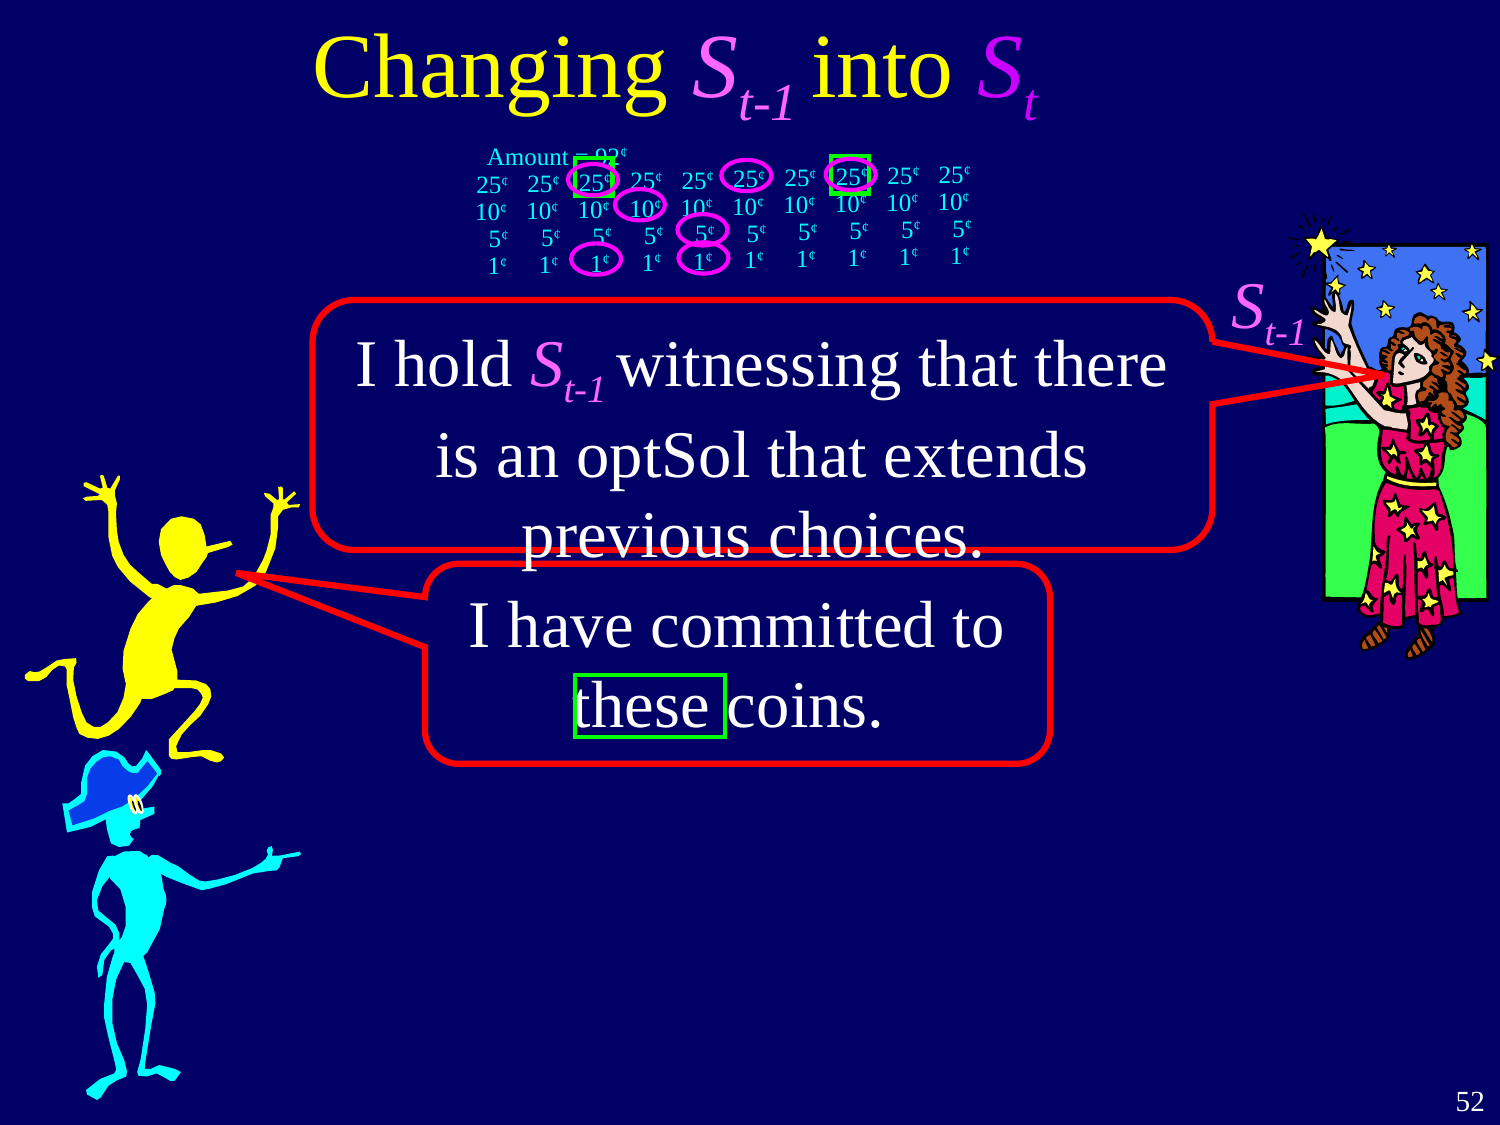

# Changing St-1 into St
Amount = 92¢
25¢
25¢
25¢
25¢
25¢
25¢
25¢
25¢
25¢
25¢
 10¢
 10¢
 10¢
 10¢
 10¢
 10¢
 10¢
 10¢
 10¢
 10¢
 5¢
 5¢
 5¢
 5¢
 5¢
 5¢
 5¢
 5¢
 5¢
 5¢
 1¢
 1¢
 1¢
 1¢
 1¢
 1¢
 1¢
 1¢
 1¢
 1¢

I have committed to these coins.

I hold St-1 witnessing that there is an optSol that extends previous choices.

St-1